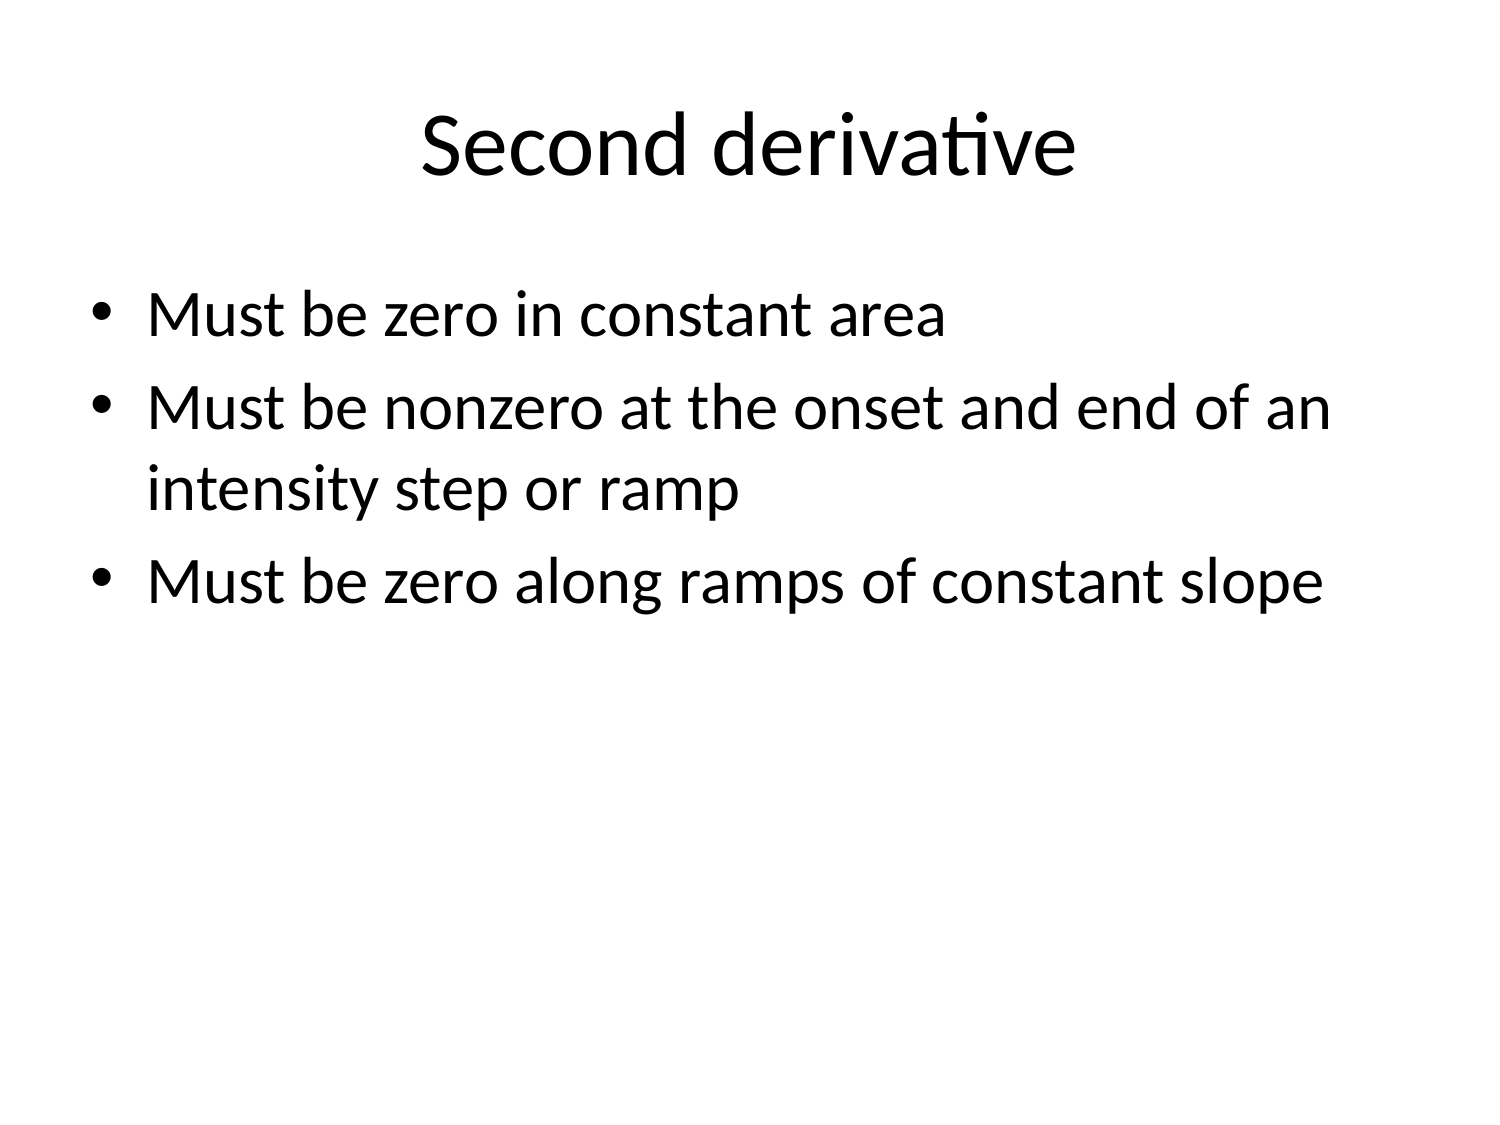

# Second derivative
Must be zero in constant area
Must be nonzero at the onset and end of an intensity step or ramp
Must be zero along ramps of constant slope